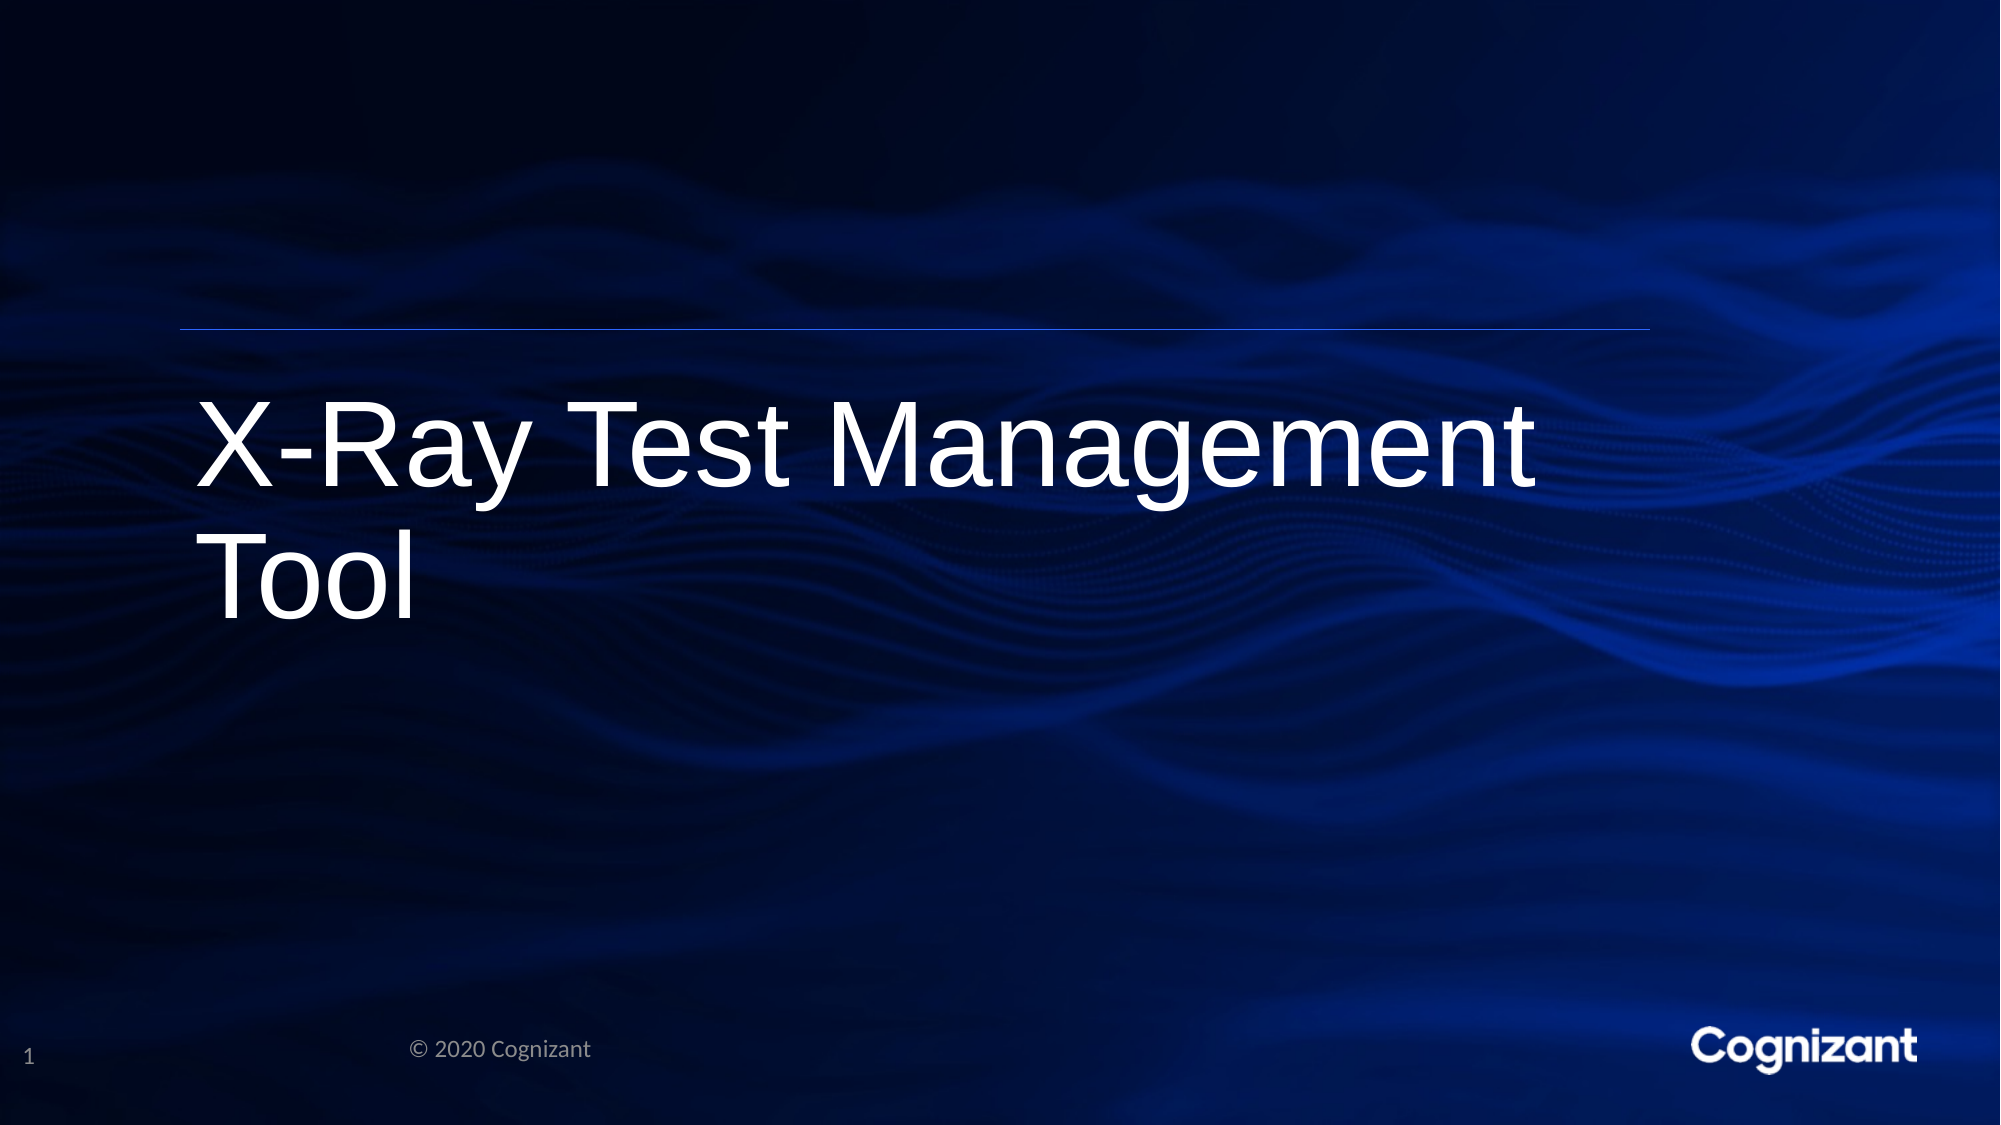

# X-Ray Test Management Tool
© 2020 Cognizant
1